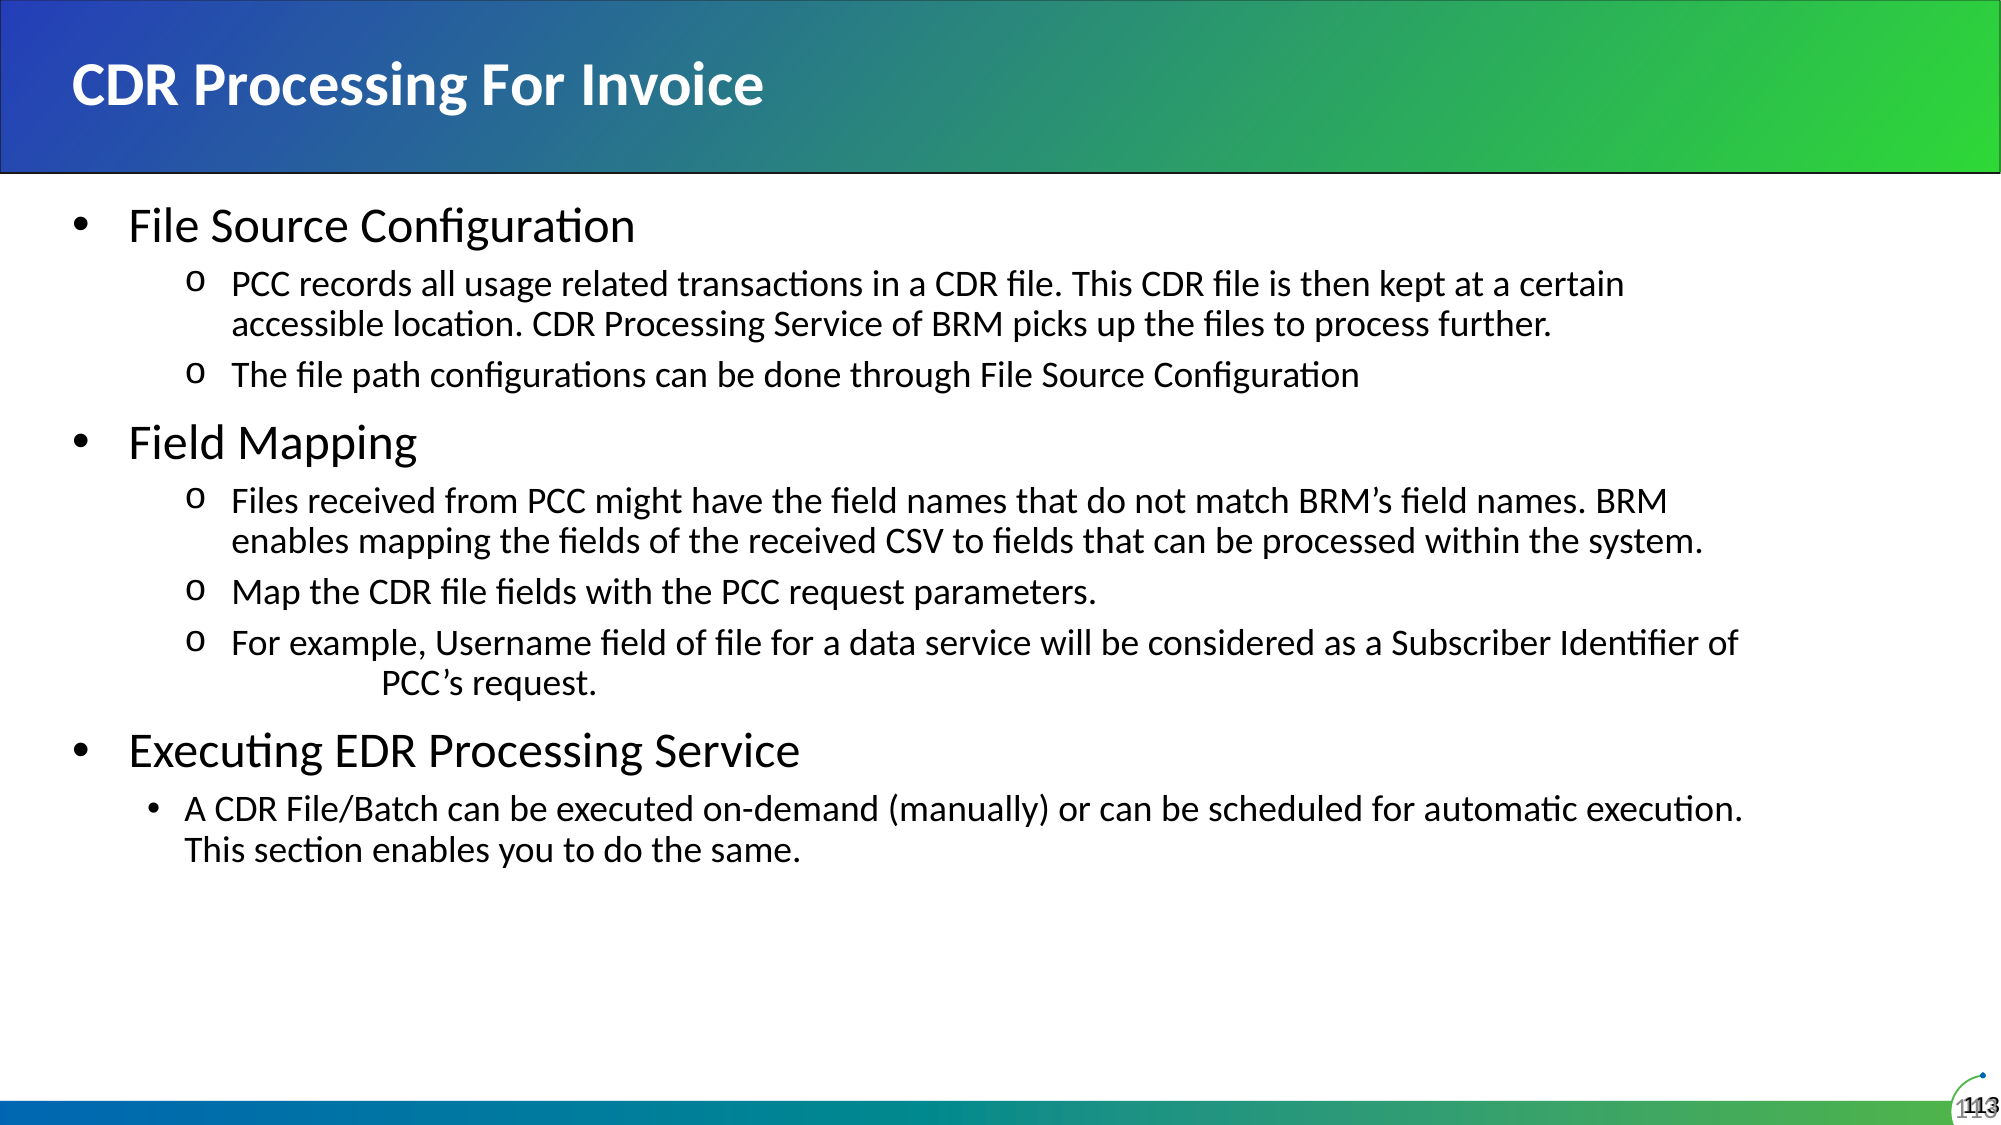

# CDR Processing For Invoice
File Source Configuration
PCC records all usage related transactions in a CDR file. This CDR file is then kept at a certain accessible location. CDR Processing Service of BRM picks up the files to process further.
The file path configurations can be done through File Source Configuration
Field Mapping
Files received from PCC might have the field names that do not match BRM’s field names. BRM enables mapping the fields of the received CSV to fields that can be processed within the system.
Map the CDR file fields with the PCC request parameters.
For example, Username field of file for a data service will be considered as a Subscriber Identifier of 	PCC’s request.
Executing EDR Processing Service
A CDR File/Batch can be executed on-demand (manually) or can be scheduled for automatic execution. This section enables you to do the same.

113